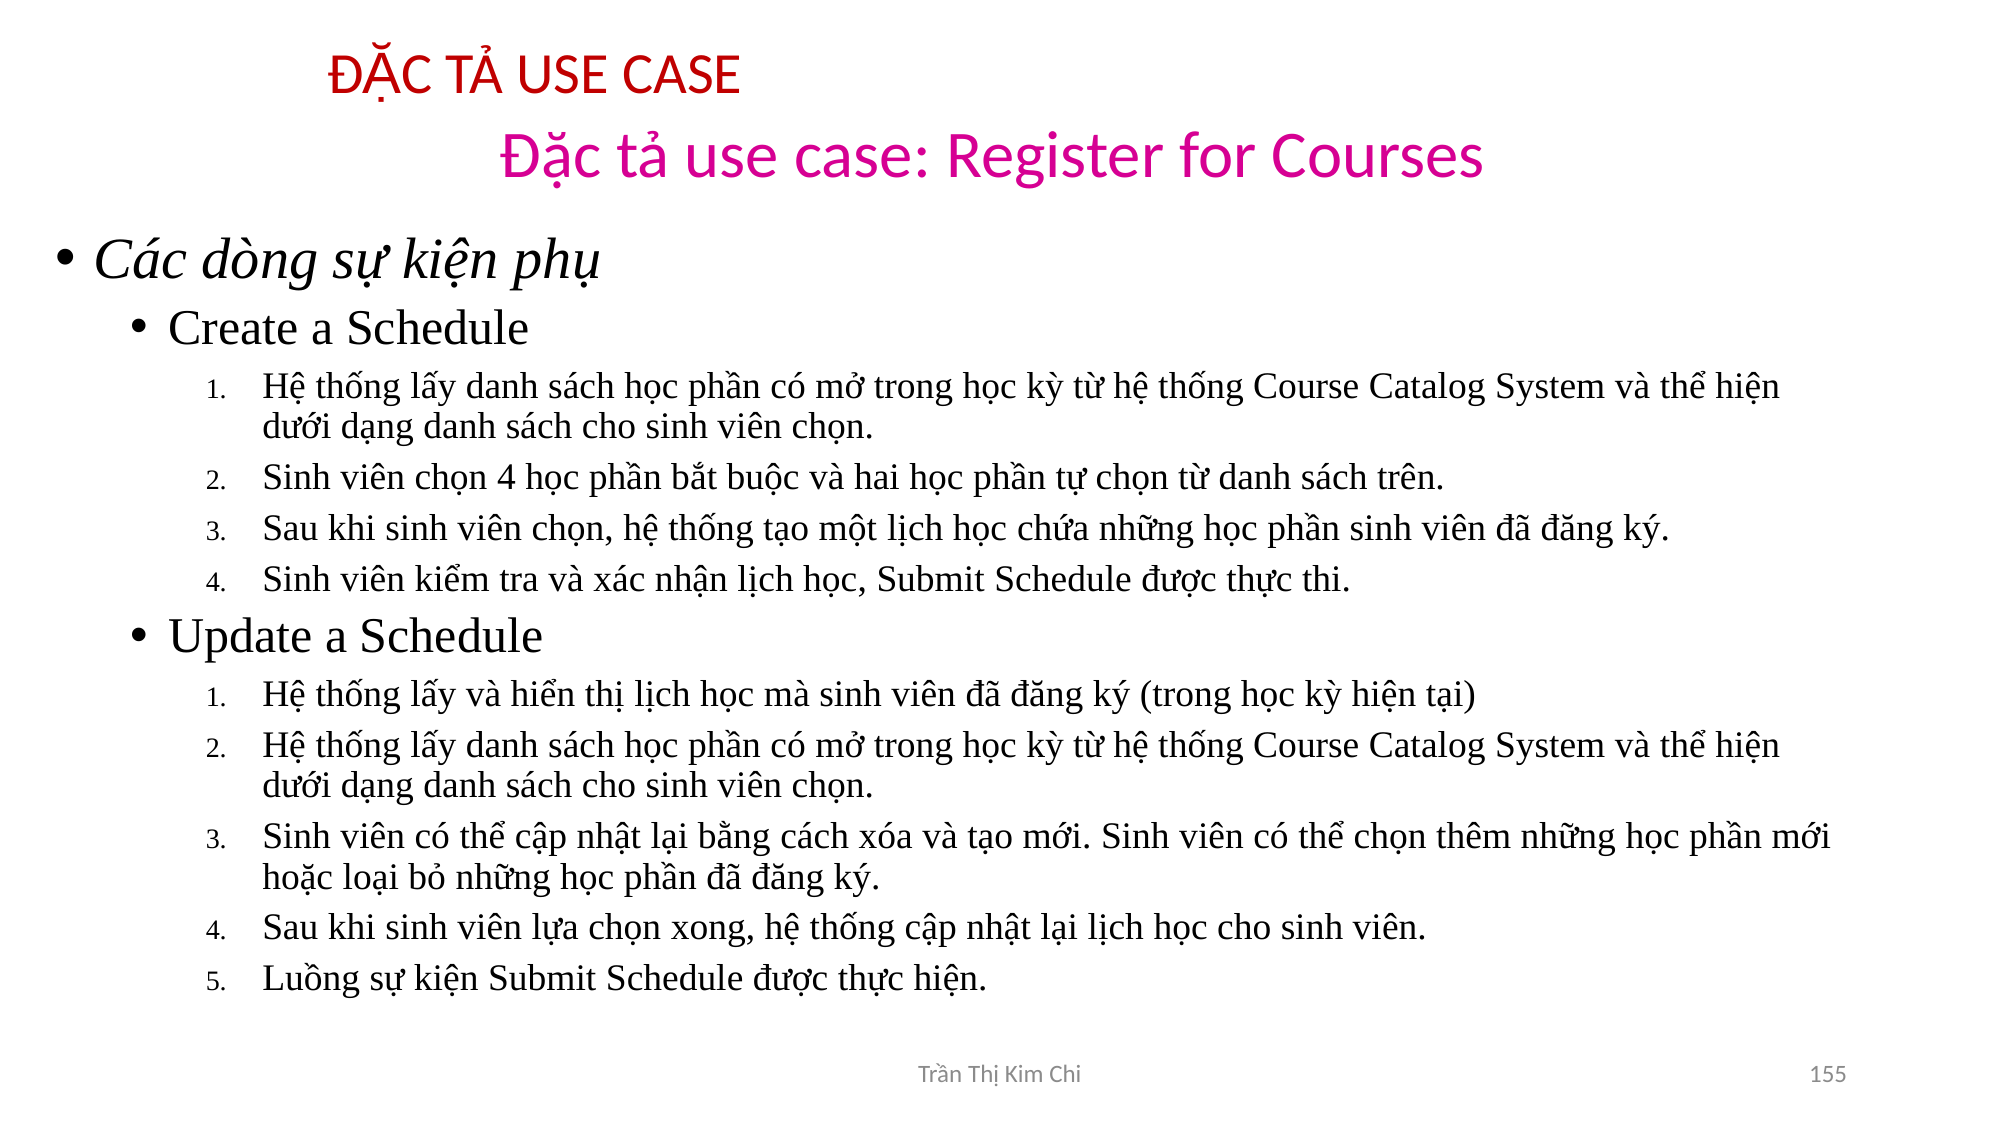

# ĐẶC TẢ USE CASE
Đặc tả use case: Register for Courses
Các dòng sự kiện phụ
Create a Schedule
Hệ thống lấy danh sách học phần có mở trong học kỳ từ hệ thống Course Catalog System và thể hiện dưới dạng danh sách cho sinh viên chọn.
Sinh viên chọn 4 học phần bắt buộc và hai học phần tự chọn từ danh sách trên.
Sau khi sinh viên chọn, hệ thống tạo một lịch học chứa những học phần sinh viên đã đăng ký.
Sinh viên kiểm tra và xác nhận lịch học, Submit Schedule được thực thi.
Update a Schedule
Hệ thống lấy và hiển thị lịch học mà sinh viên đã đăng ký (trong học kỳ hiện tại)
Hệ thống lấy danh sách học phần có mở trong học kỳ từ hệ thống Course Catalog System và thể hiện dưới dạng danh sách cho sinh viên chọn.
Sinh viên có thể cập nhật lại bằng cách xóa và tạo mới. Sinh viên có thể chọn thêm những học phần mới hoặc loại bỏ những học phần đã đăng ký.
Sau khi sinh viên lựa chọn xong, hệ thống cập nhật lại lịch học cho sinh viên.
Luồng sự kiện Submit Schedule được thực hiện.
Trần Thị Kim Chi
155